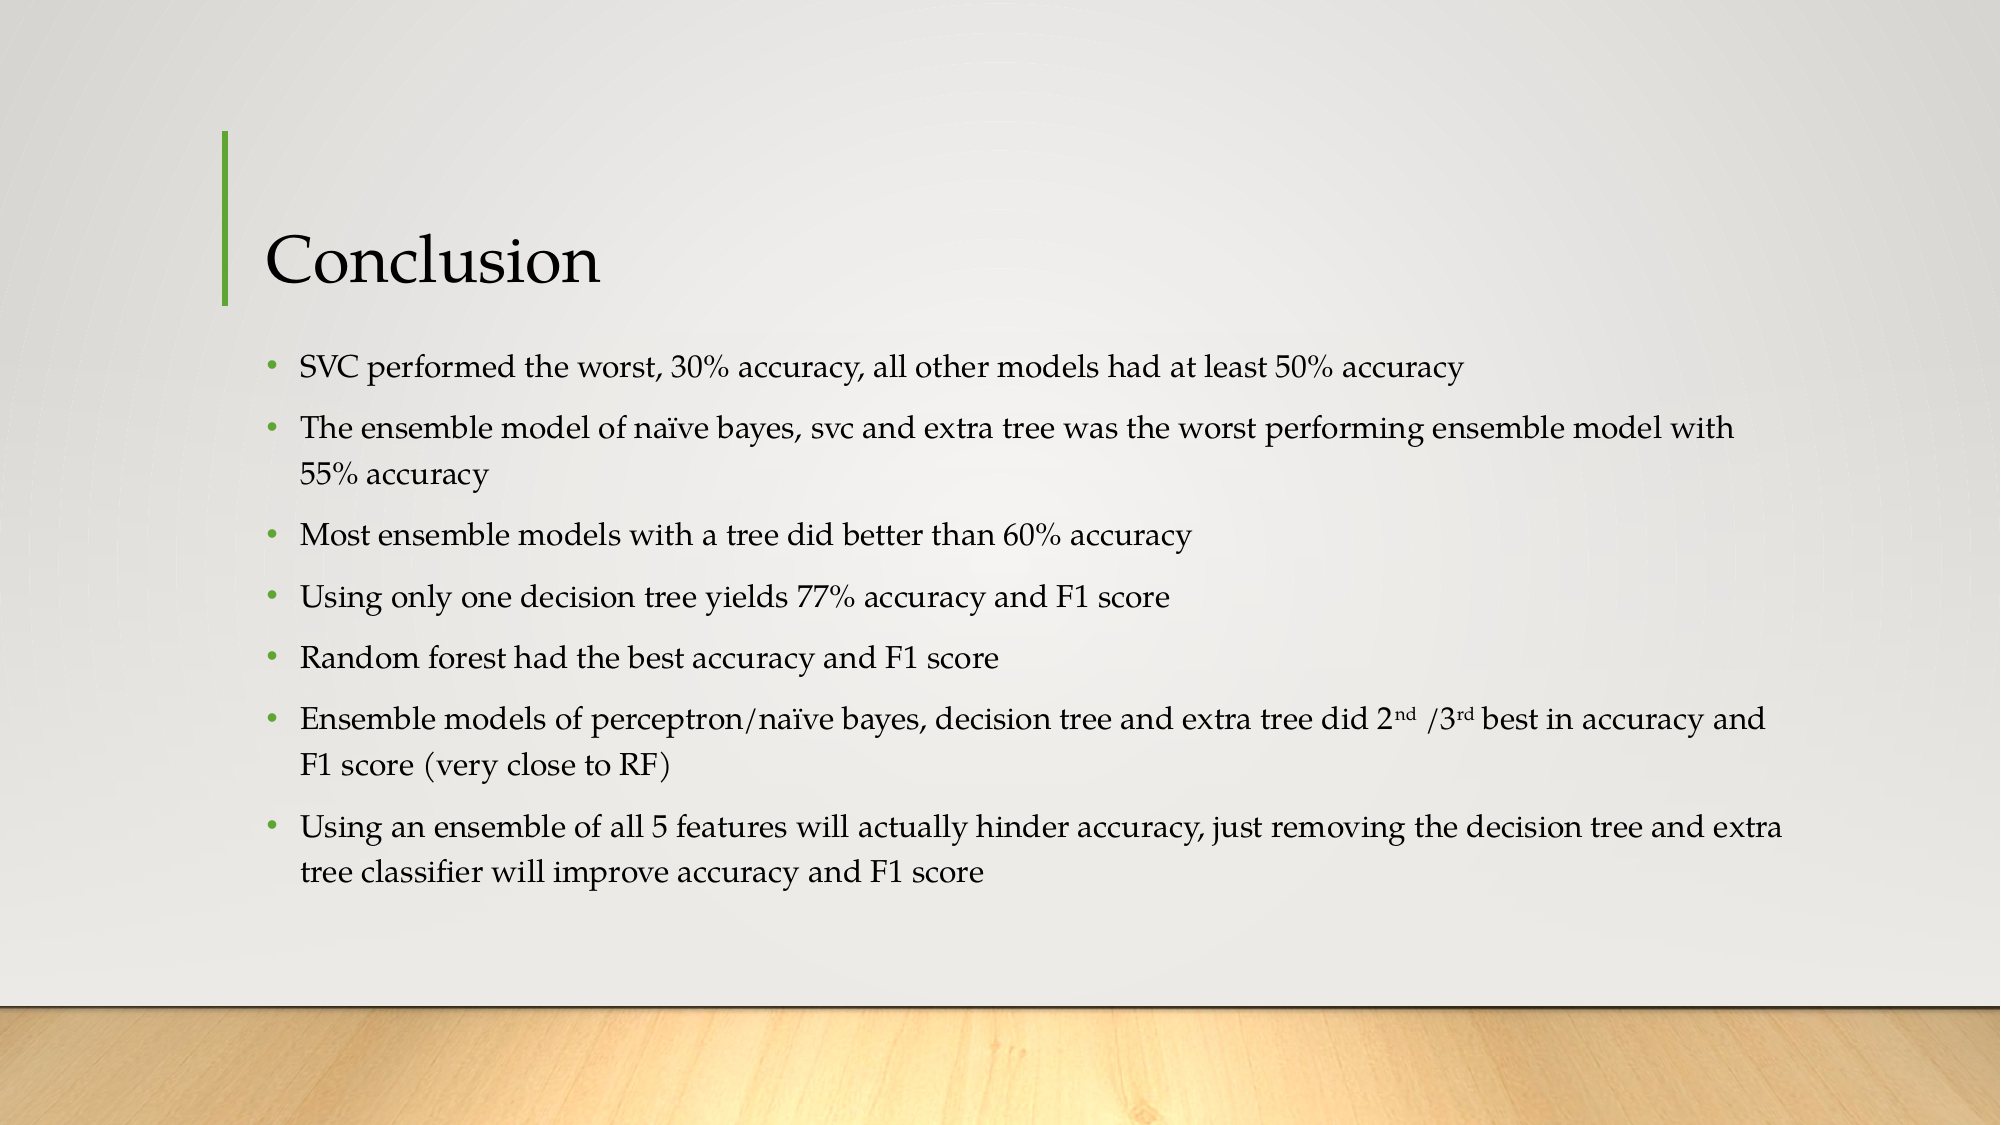

# Conclusion
SVC performed the worst, 30% accuracy, all other models had at least 50% accuracy
The ensemble model of naïve bayes, svc and extra tree was the worst performing ensemble model with 55% accuracy
Most ensemble models with a tree did better than 60% accuracy
Using only one decision tree yields 77% accuracy and F1 score
Random forest had the best accuracy and F1 score
Ensemble models of perceptron/naïve bayes, decision tree and extra tree did 2nd /3rd best in accuracy and F1 score (very close to RF)
Using an ensemble of all 5 features will actually hinder accuracy, just removing the decision tree and extra tree classifier will improve accuracy and F1 score